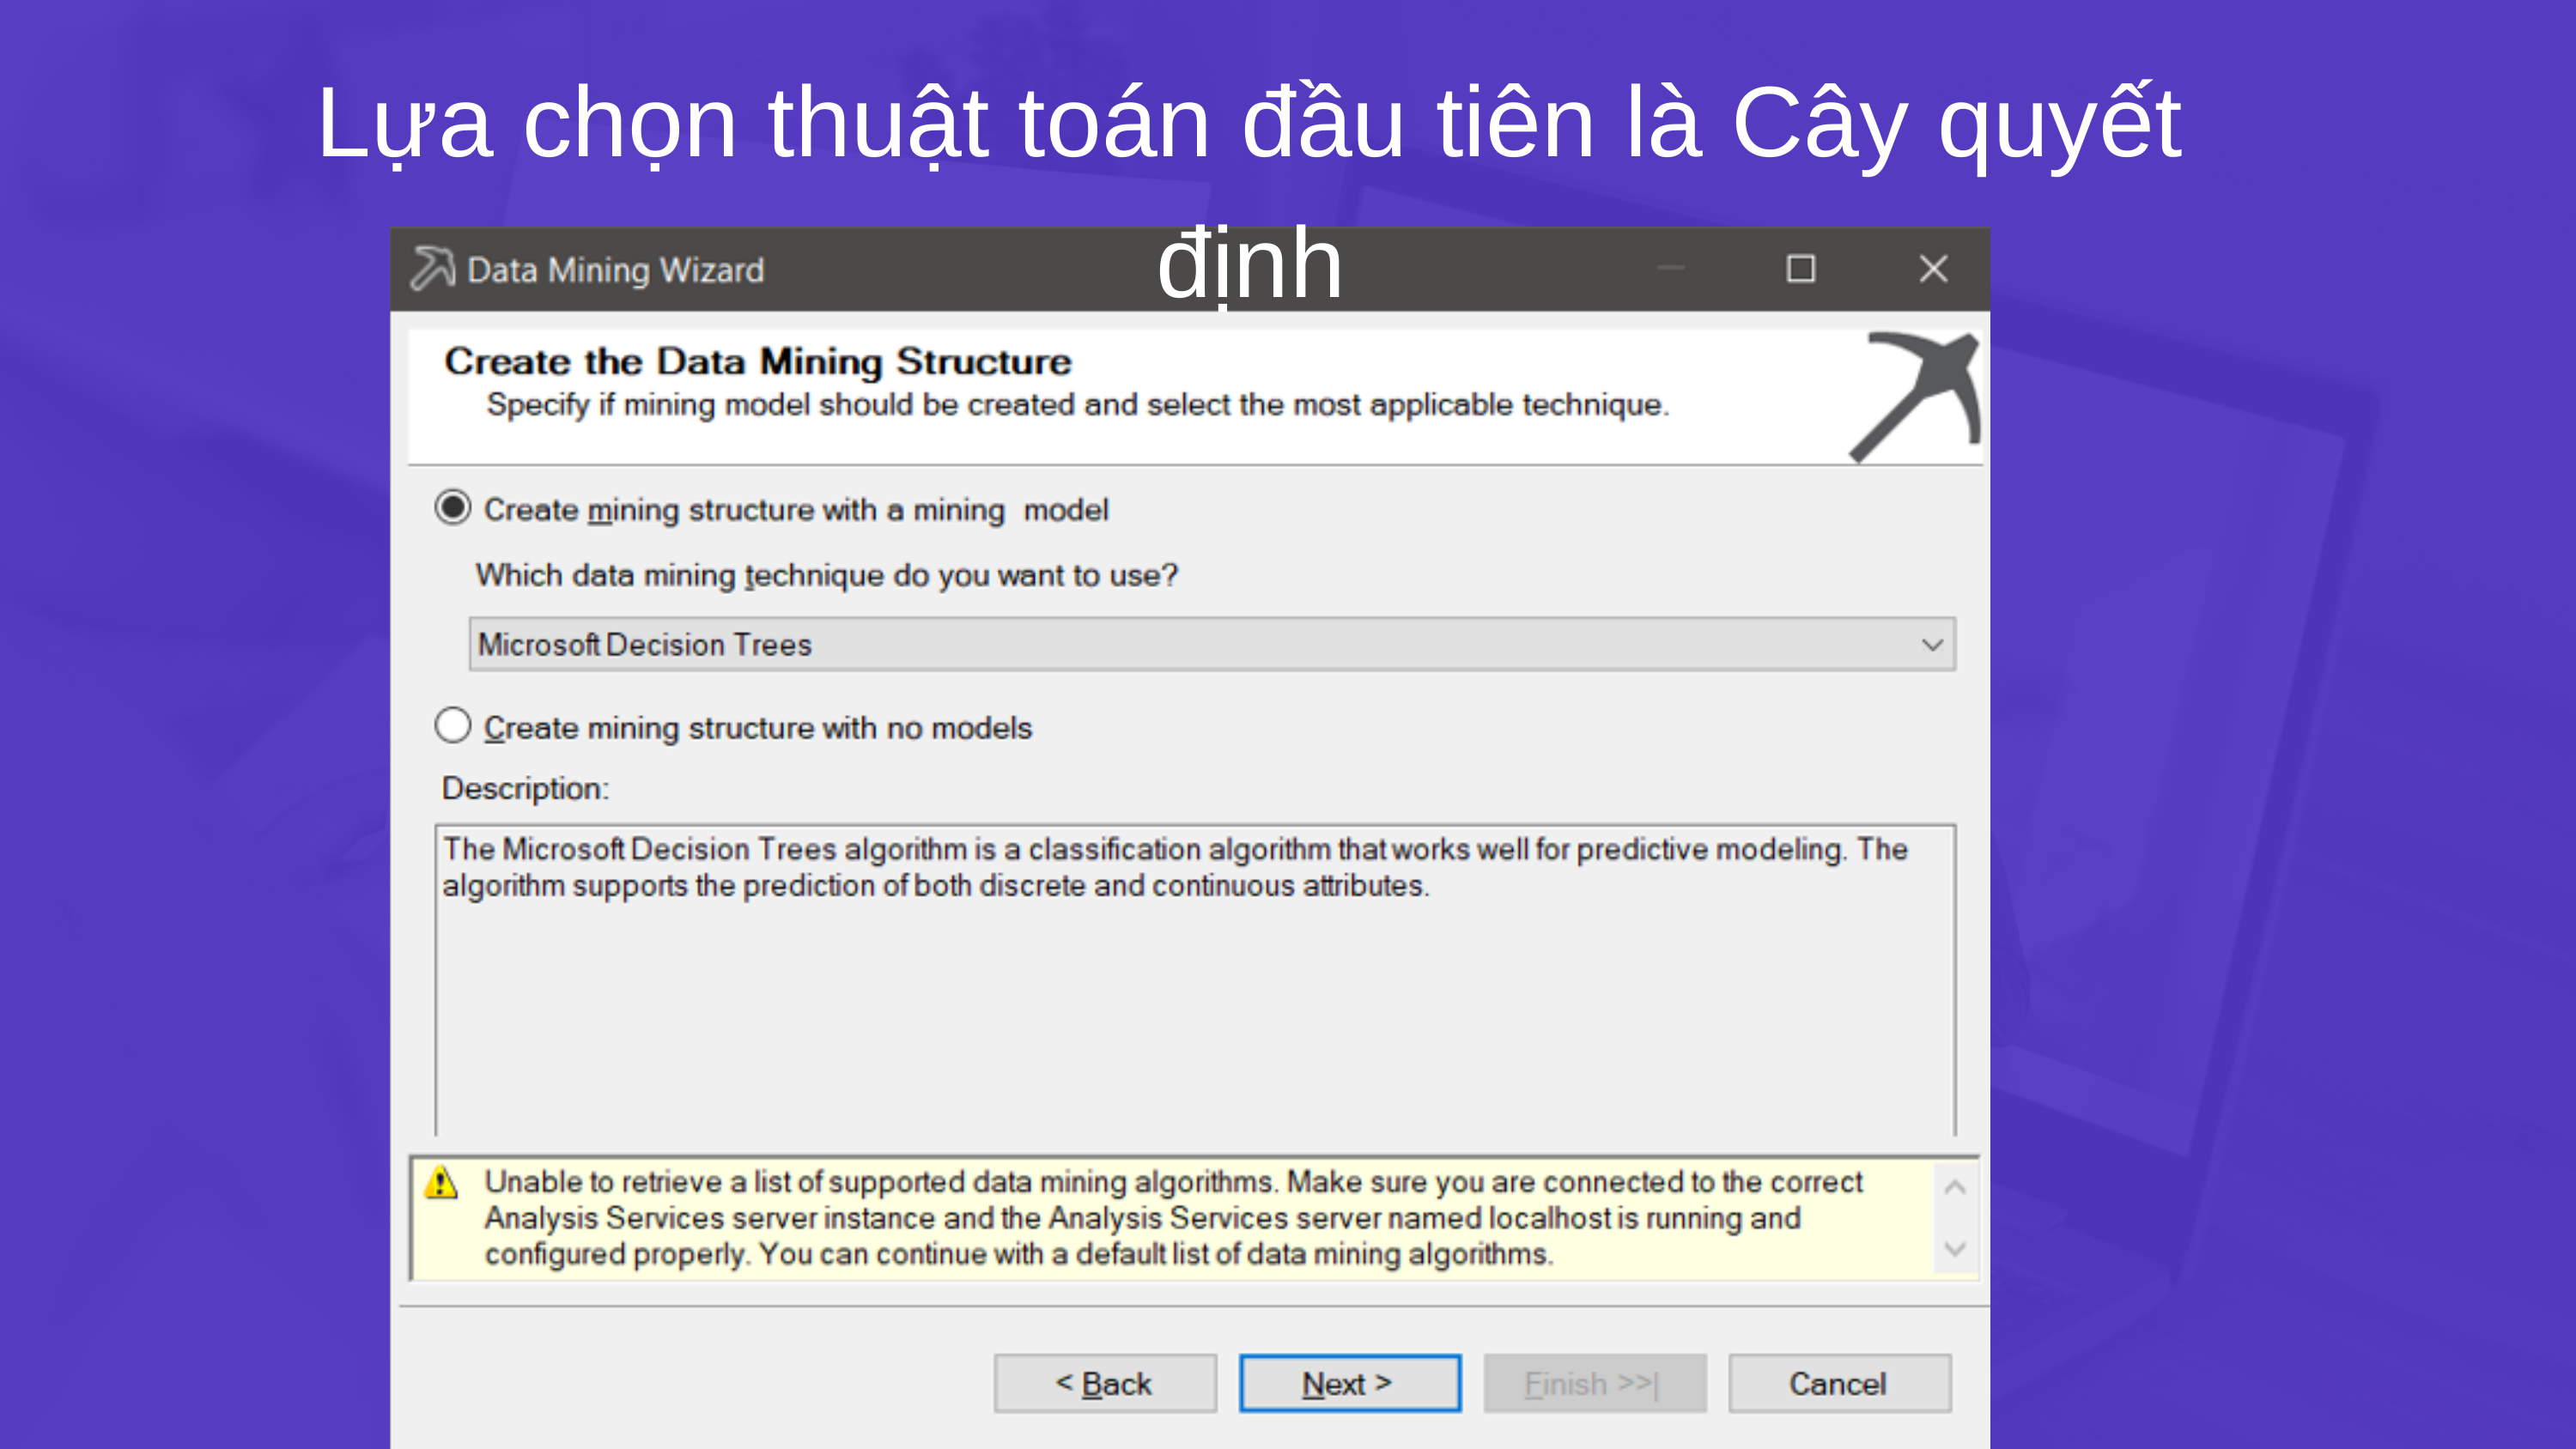

Lựa chọn thuật toán đầu tiên là Cây quyết định